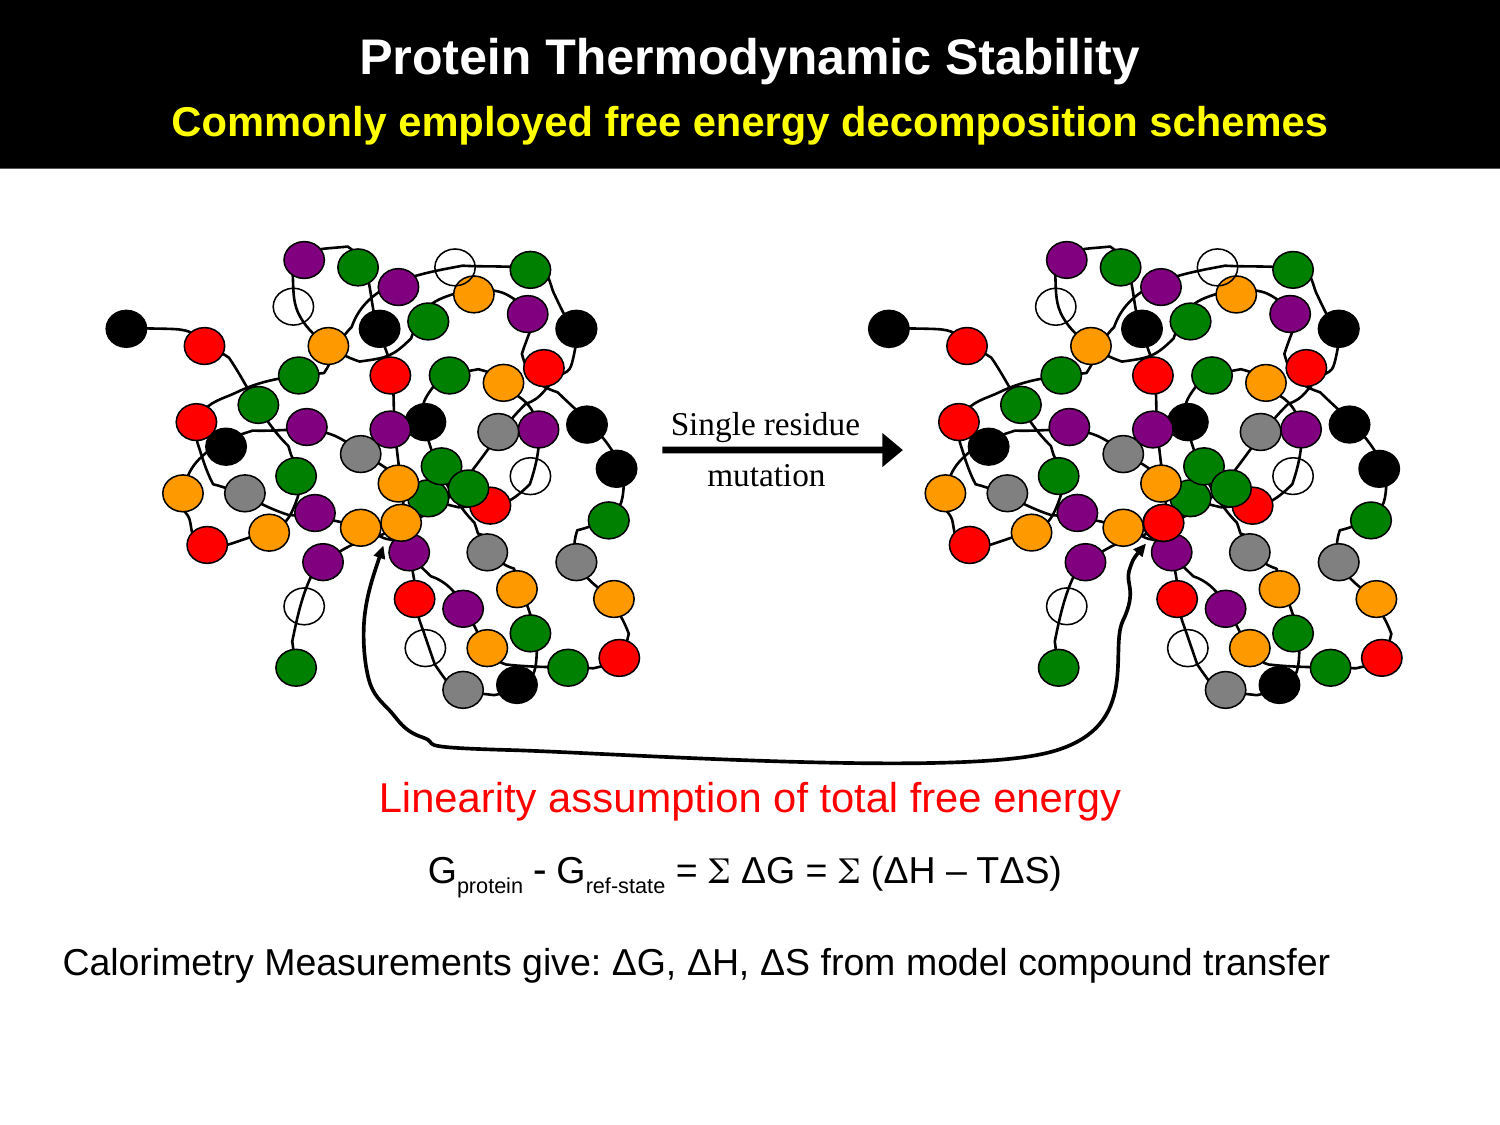

Protein Thermodynamic Stability
Commonly employed free energy decomposition schemes

Single residue

mutation

Linearity assumption of total free energy
Gprotein − Gref-state = Σ ΔG = Σ (ΔH – TΔS)

Calorimetry Measurements give: ΔG, ΔH, ΔS from model compound transfer